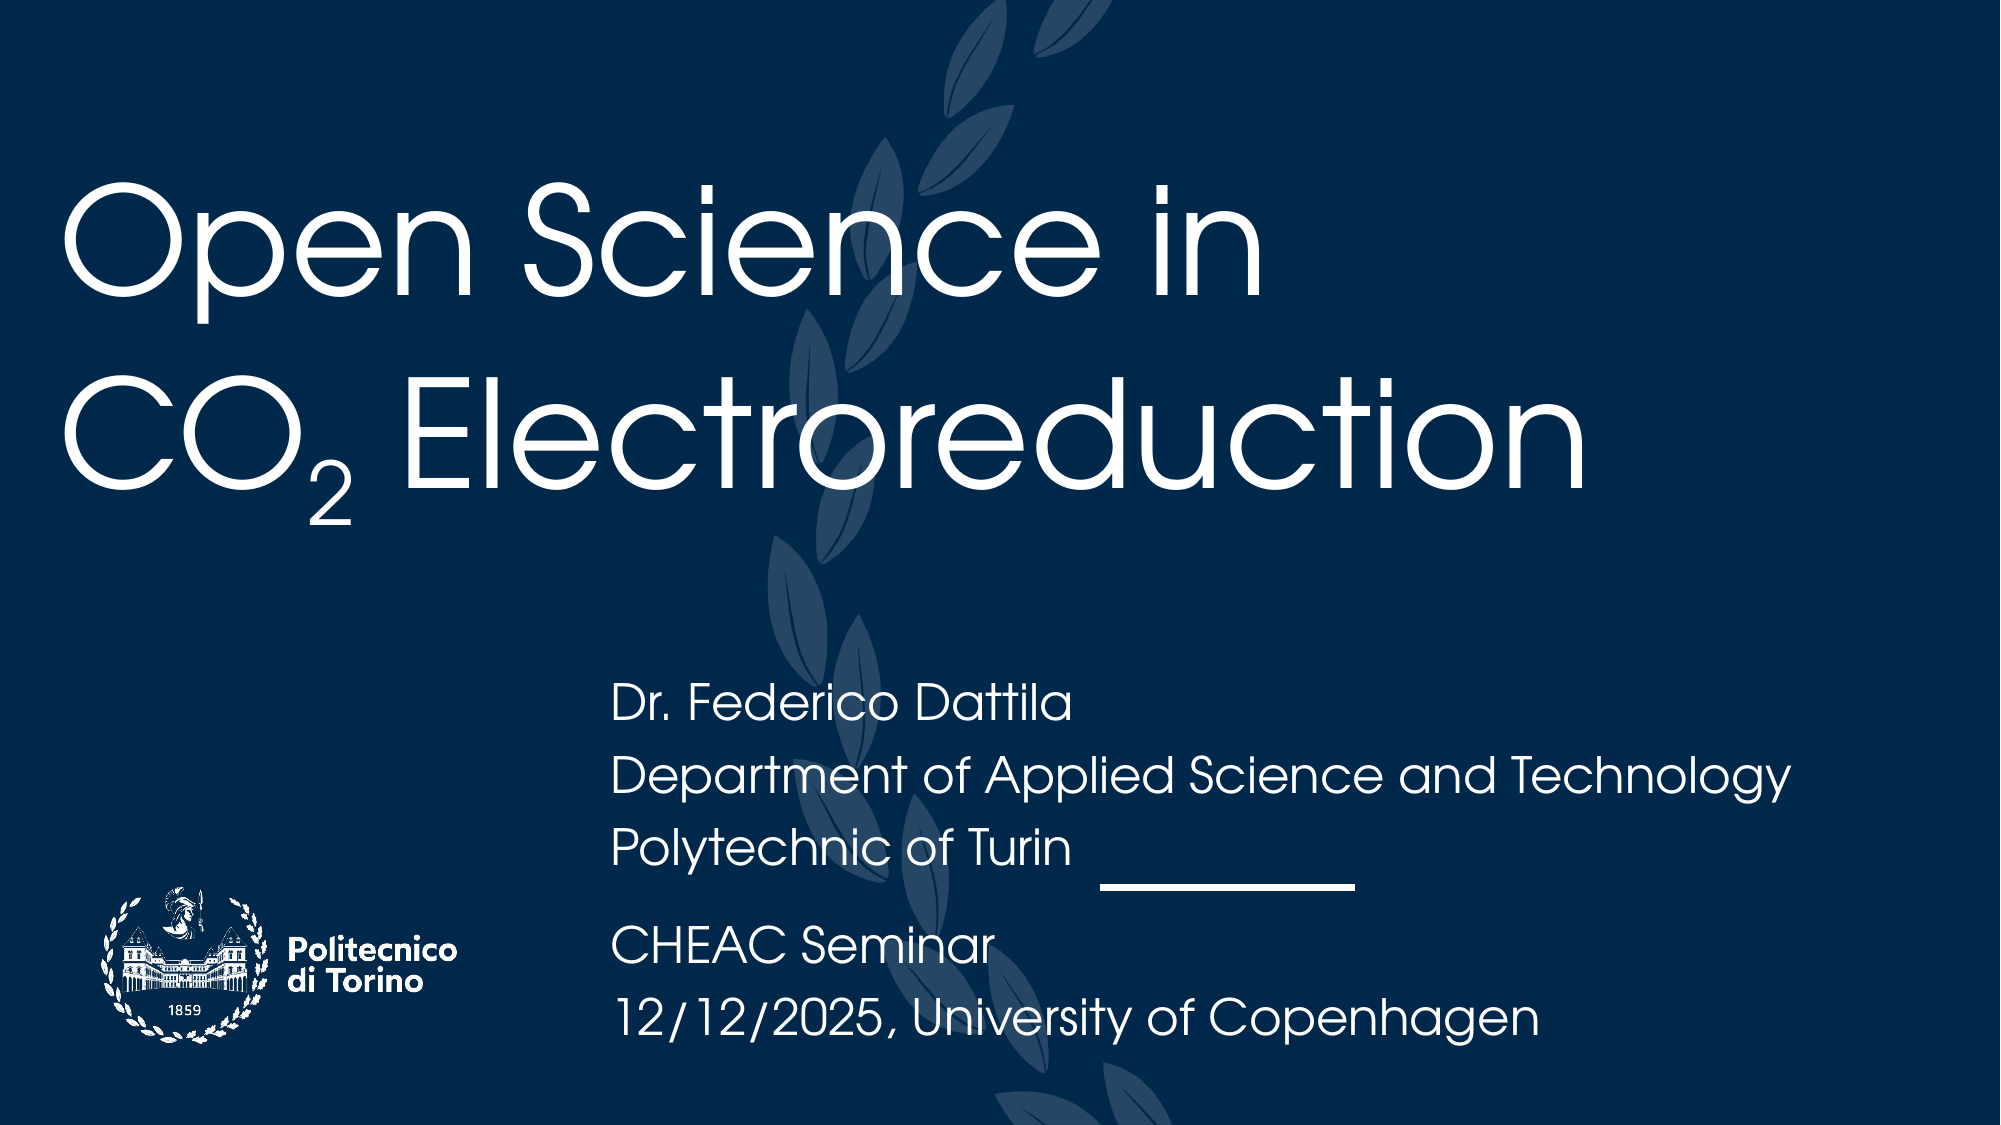

Open Science in
CO2 Electroreduction
Dr. Federico Dattila
Department of Applied Science and Technology
Polytechnic of Turin

CHEAC Seminar
12/12/2025, University of Copenhagen